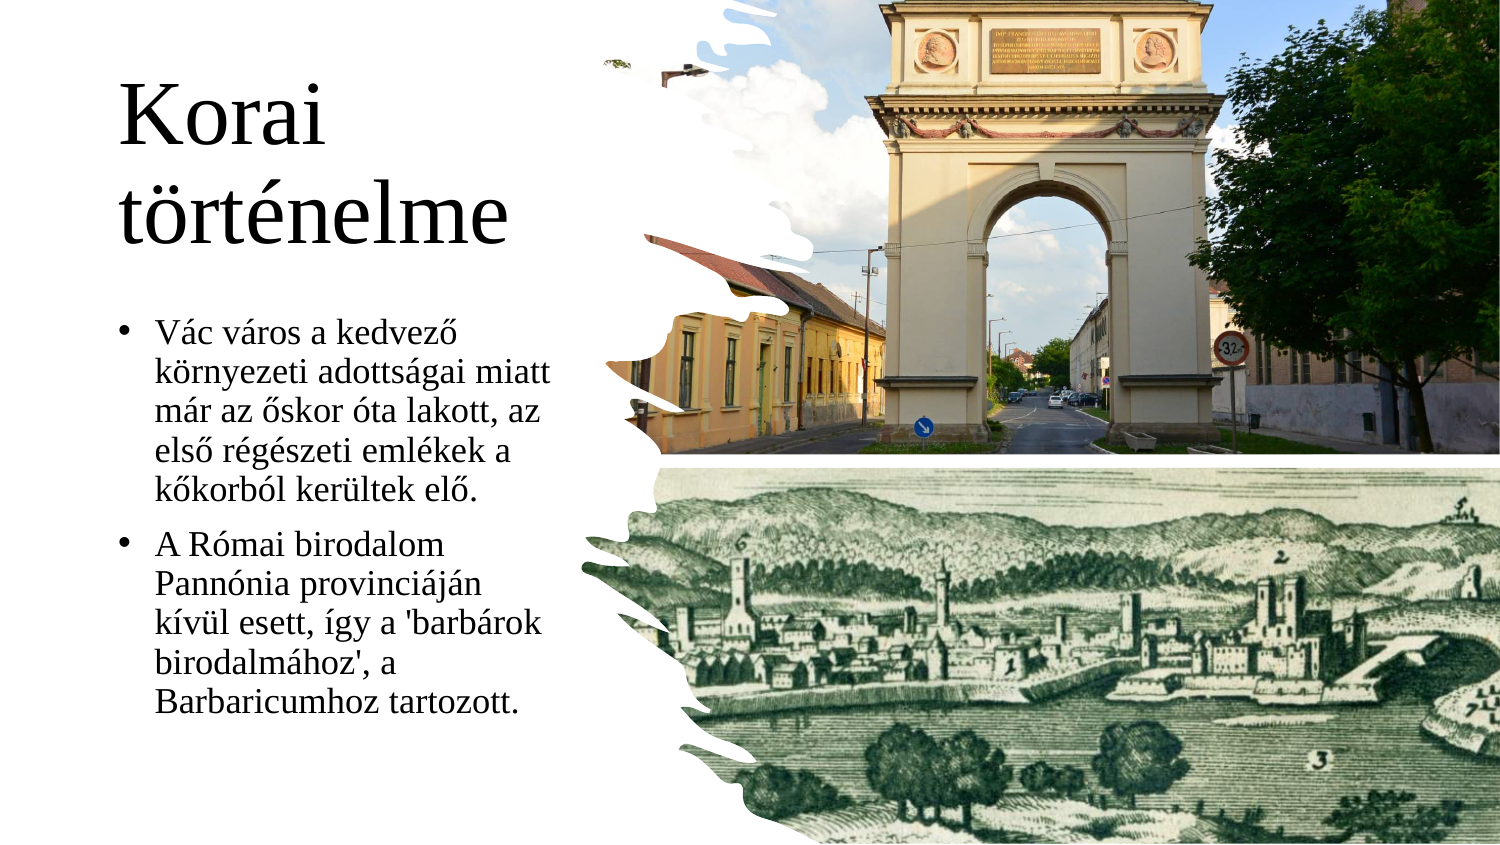

# Korai történelme
Vác város a kedvező környezeti adottságai miatt már az őskor óta lakott, az első régészeti emlékek a kőkorból kerültek elő.
A Római birodalom Pannónia provinciáján kívül esett, így a 'barbárok birodalmához', a Barbaricumhoz tartozott.